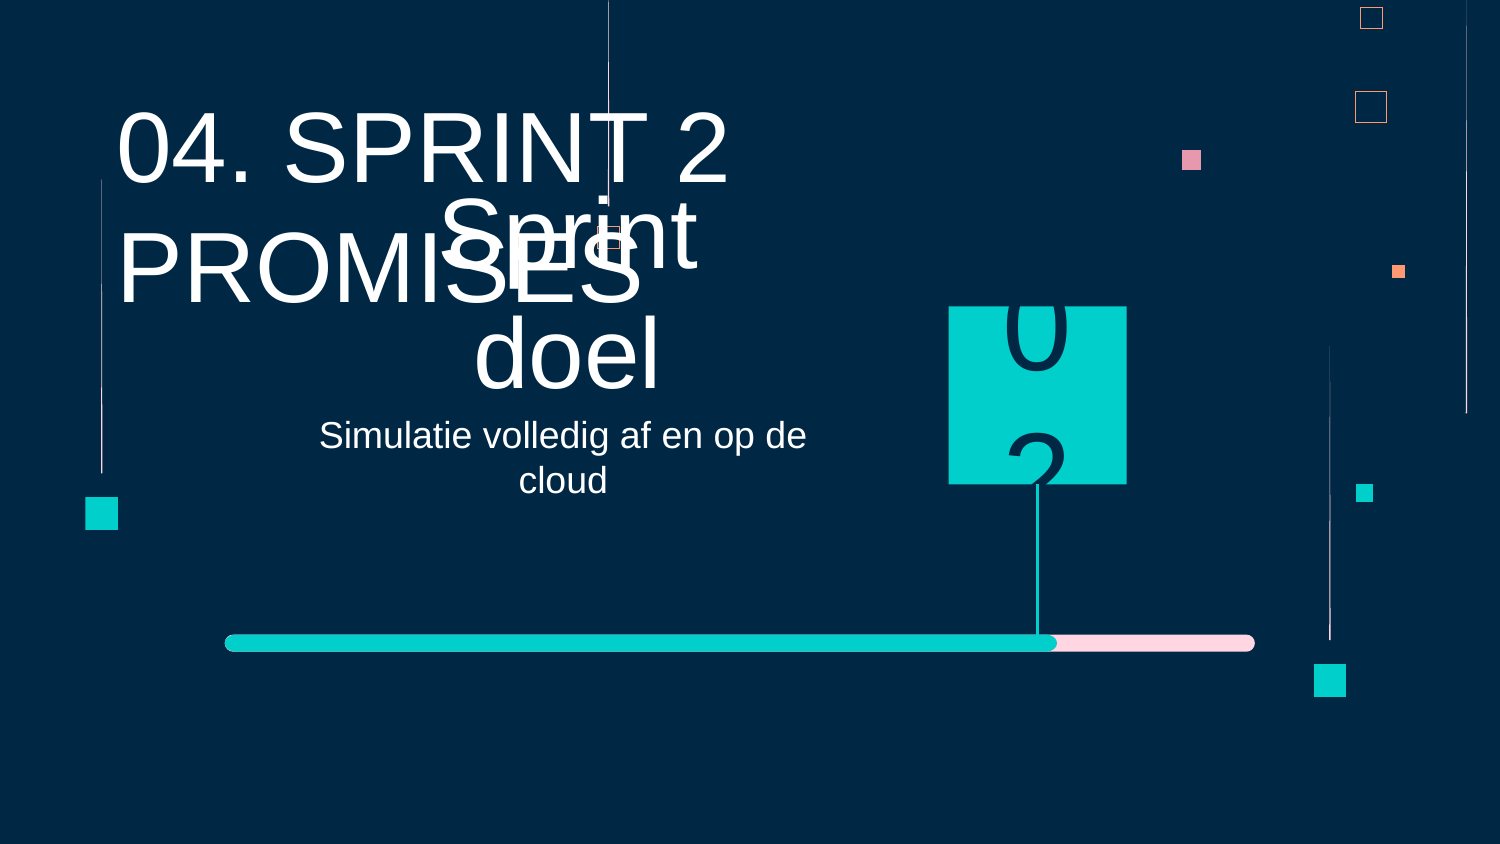

04. SPRINT 2 PROMISES
# Sprint doel

02
Simulatie volledig af en op de cloud